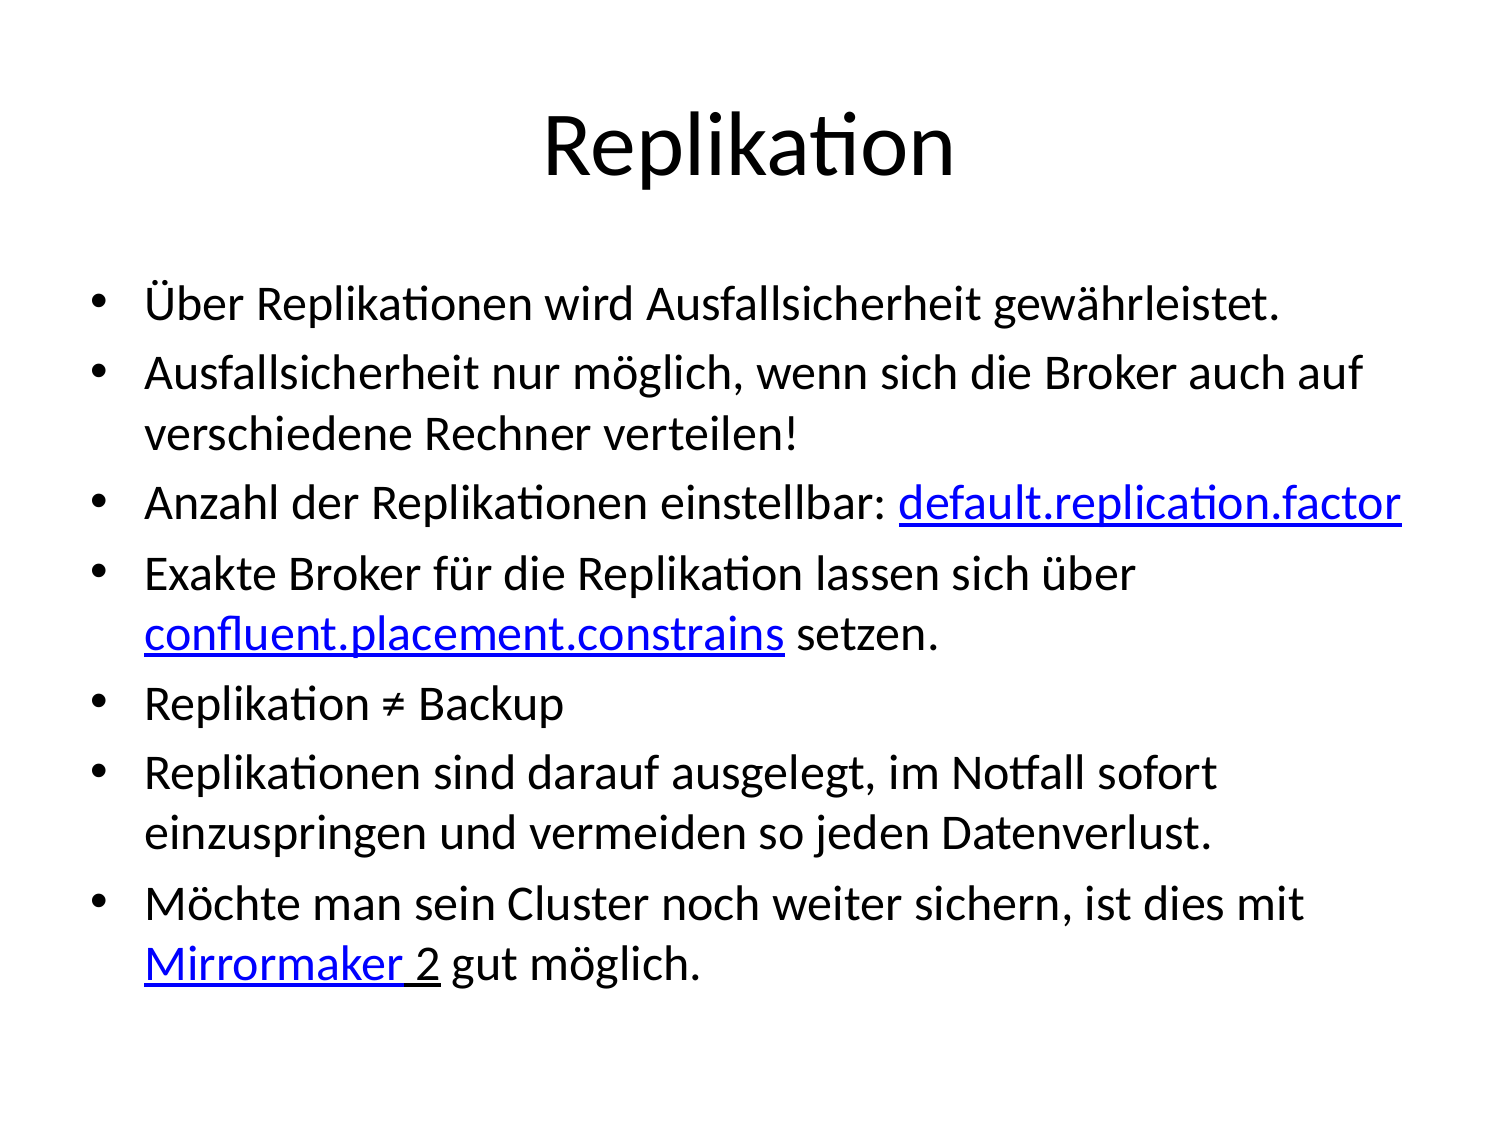

# Replikation
Über Replikationen wird Ausfallsicherheit gewährleistet.
Ausfallsicherheit nur möglich, wenn sich die Broker auch auf verschiedene Rechner verteilen!
Anzahl der Replikationen einstellbar: default.replication.factor
Exakte Broker für die Replikation lassen sich über confluent.placement.constrains setzen.
Replikation ≠ Backup
Replikationen sind darauf ausgelegt, im Notfall sofort einzuspringen und vermeiden so jeden Datenverlust.
Möchte man sein Cluster noch weiter sichern, ist dies mit Mirrormaker 2 gut möglich.